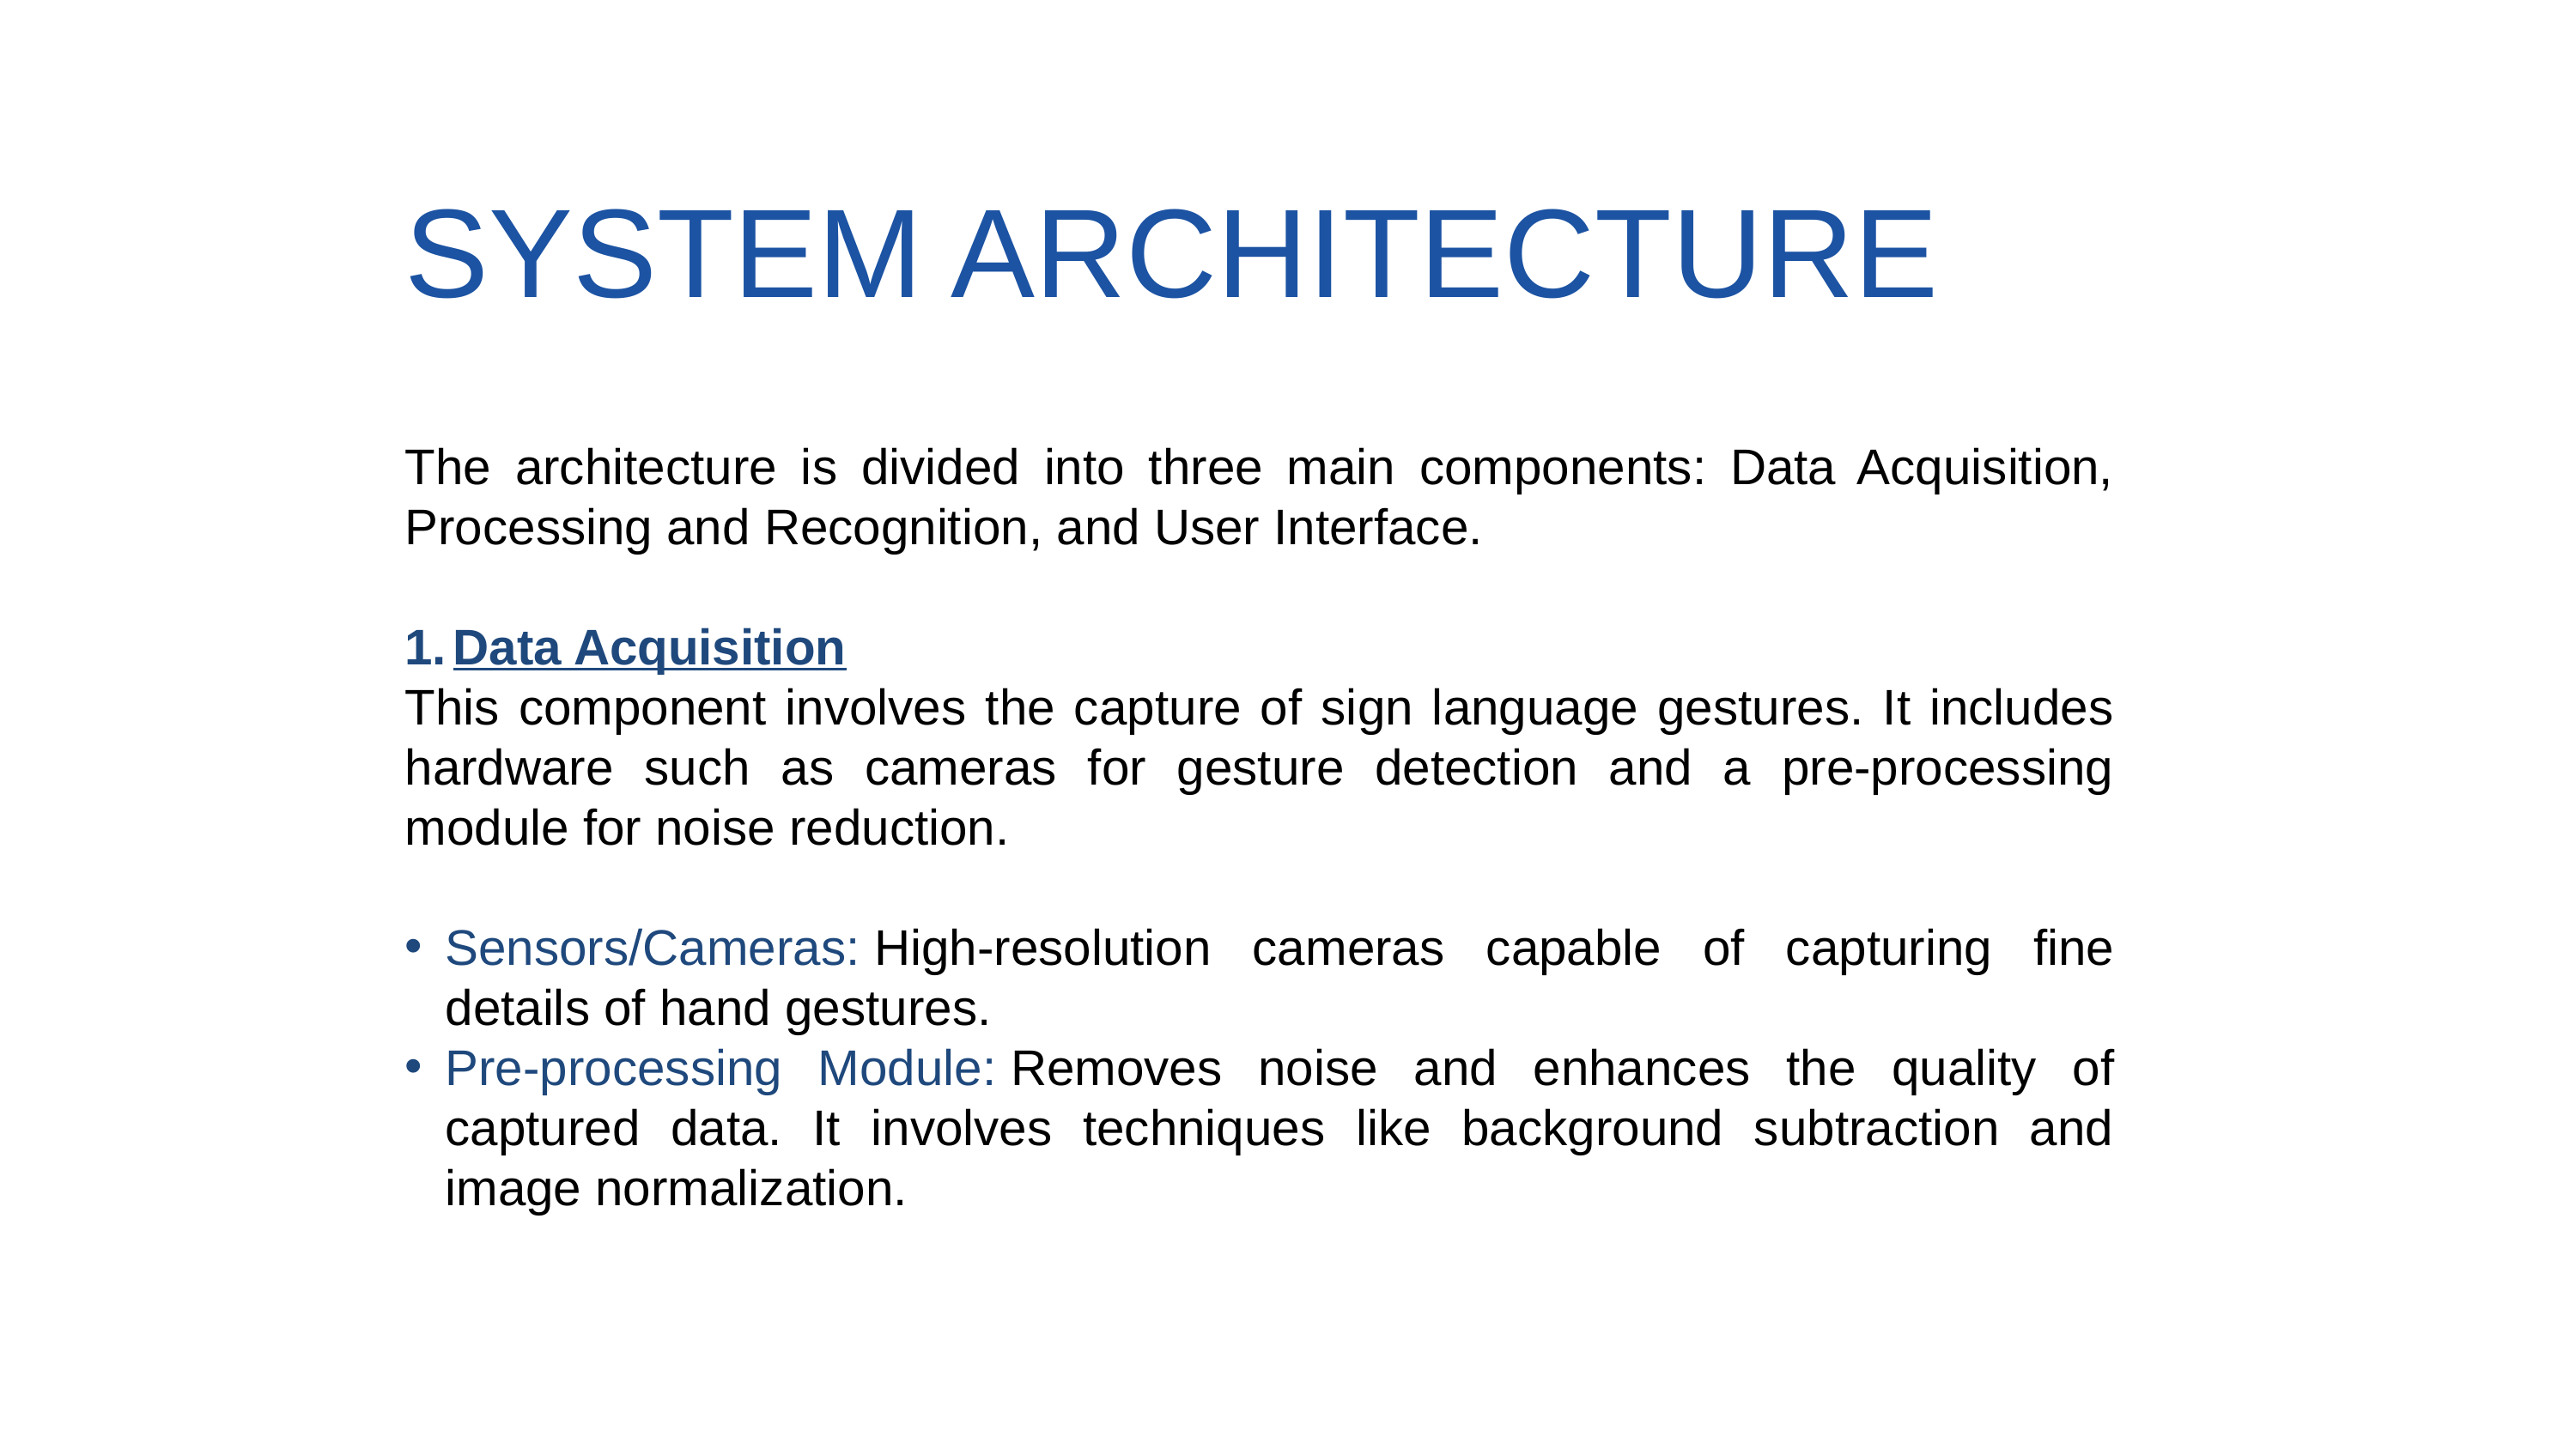

SYSTEM ARCHITECTURE

The architecture is divided into three main components: Data Acquisition, Processing and Recognition, and User Interface.

Data Acquisition
This component involves the capture of sign language gestures. It includes hardware such as cameras for gesture detection and a pre-processing module for noise reduction.

Sensors/Cameras: High-resolution cameras capable of capturing fine details of hand gestures.
Pre-processing Module: Removes noise and enhances the quality of captured data. It involves techniques like background subtraction and image normalization.